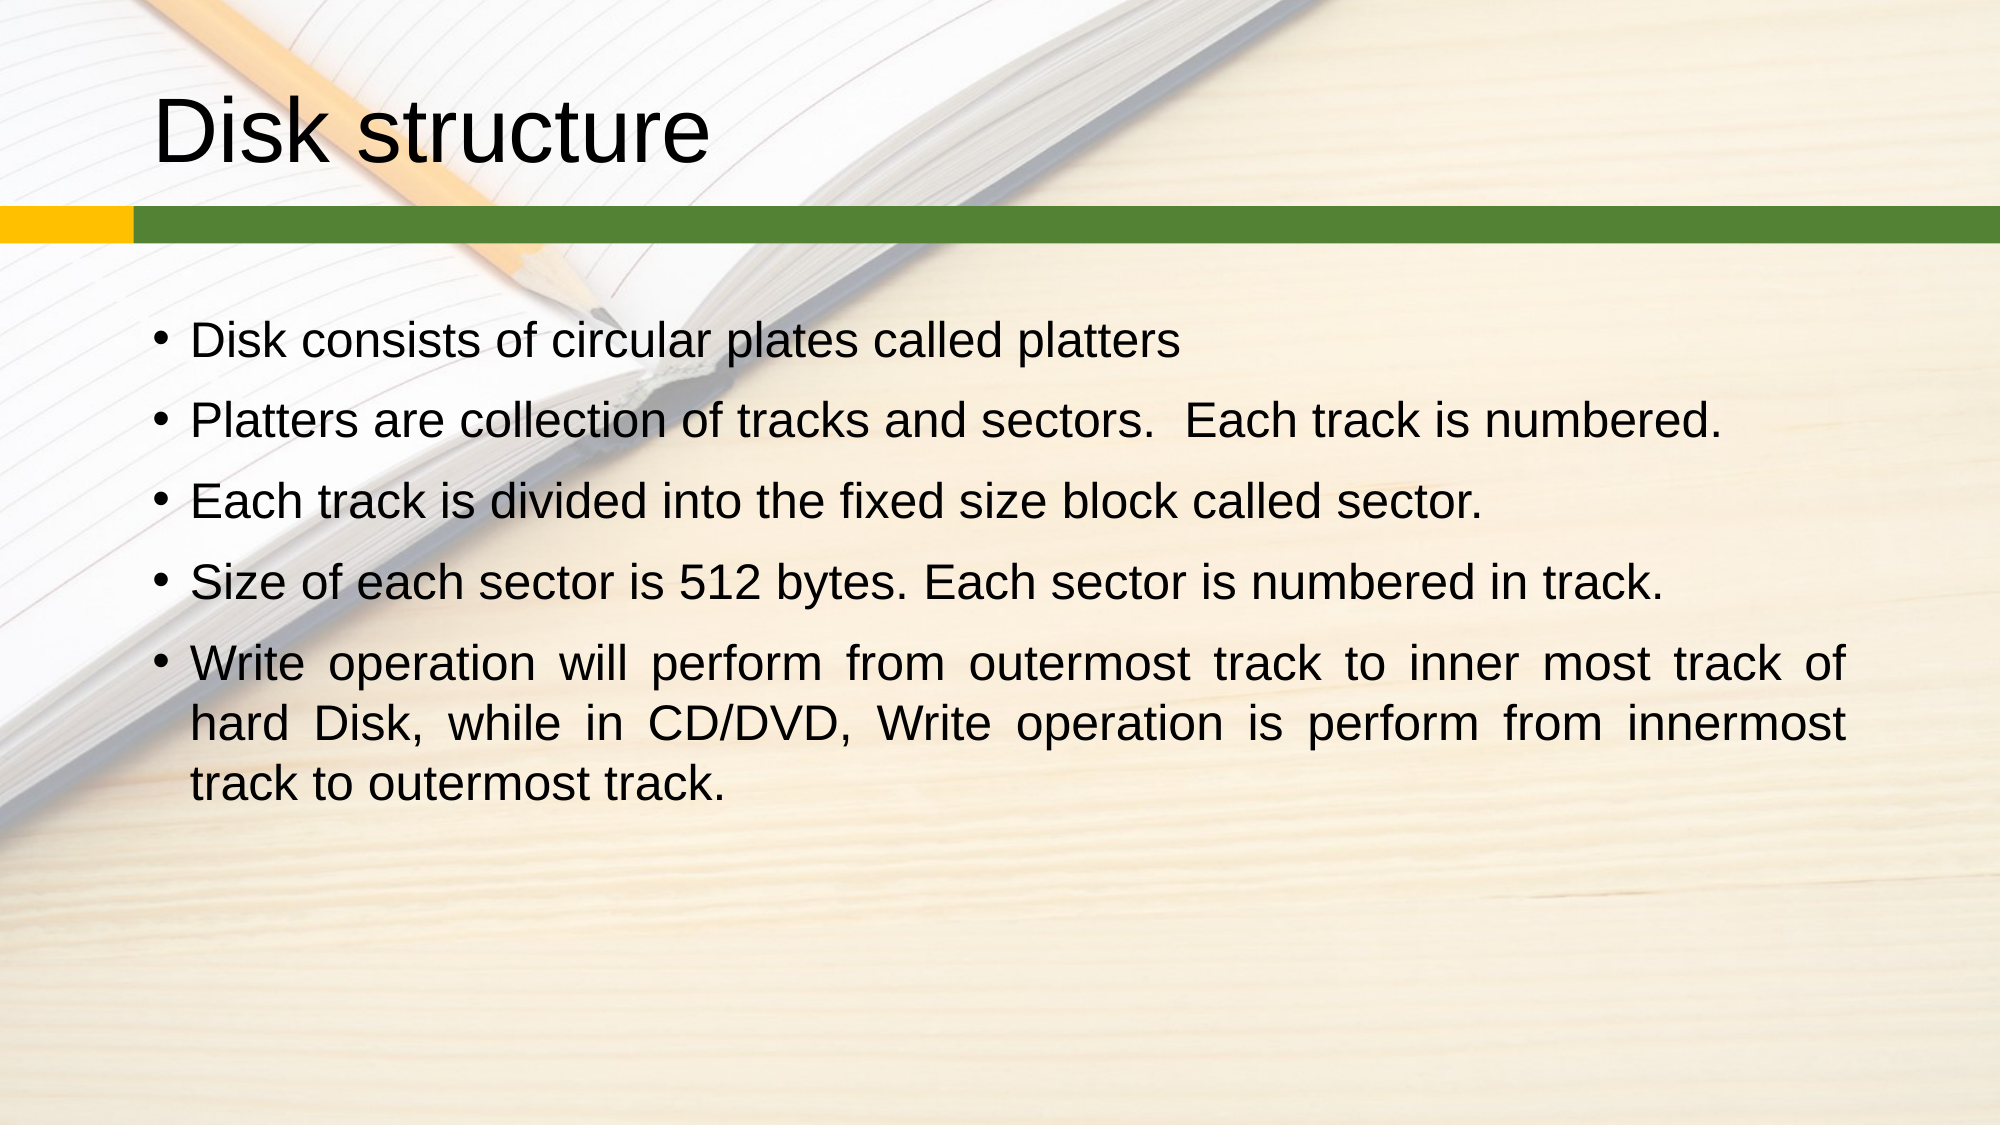

# Disk structure
Disk consists of circular plates called platters
Platters are collection of tracks and sectors.  Each track is numbered.
Each track is divided into the fixed size block called sector.
Size of each sector is 512 bytes. Each sector is numbered in track.
Write operation will perform from outermost track to inner most track of hard Disk, while in CD/DVD, Write operation is perform from innermost track to outermost track.